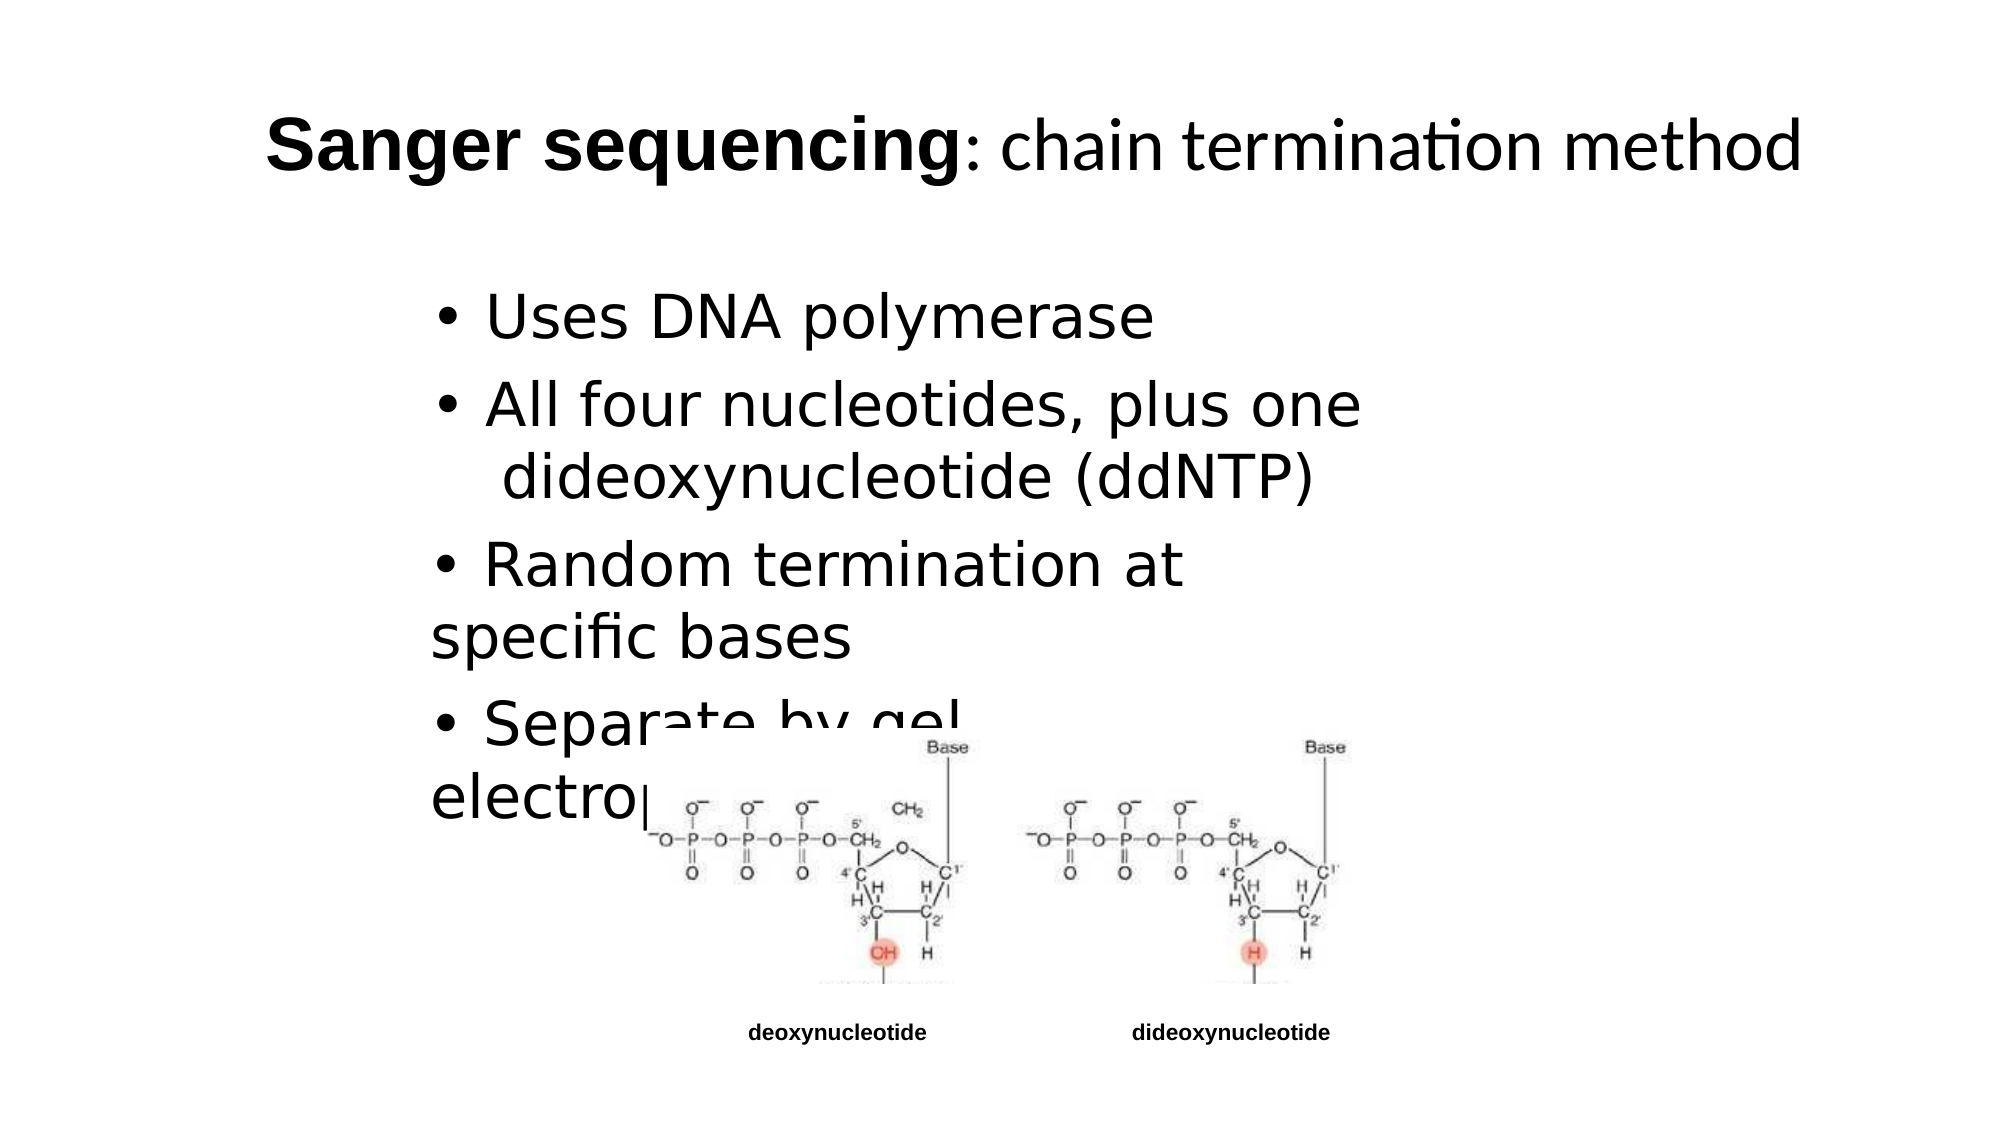

# Sanger sequencing: chain termination method
• Uses DNA polymerase
• All four nucleotides, plus one  dideoxynucleotide (ddNTP)
• Random termination at specific bases
• Separate by gel electrophoresis

dideoxynucleotide
deoxynucleotide